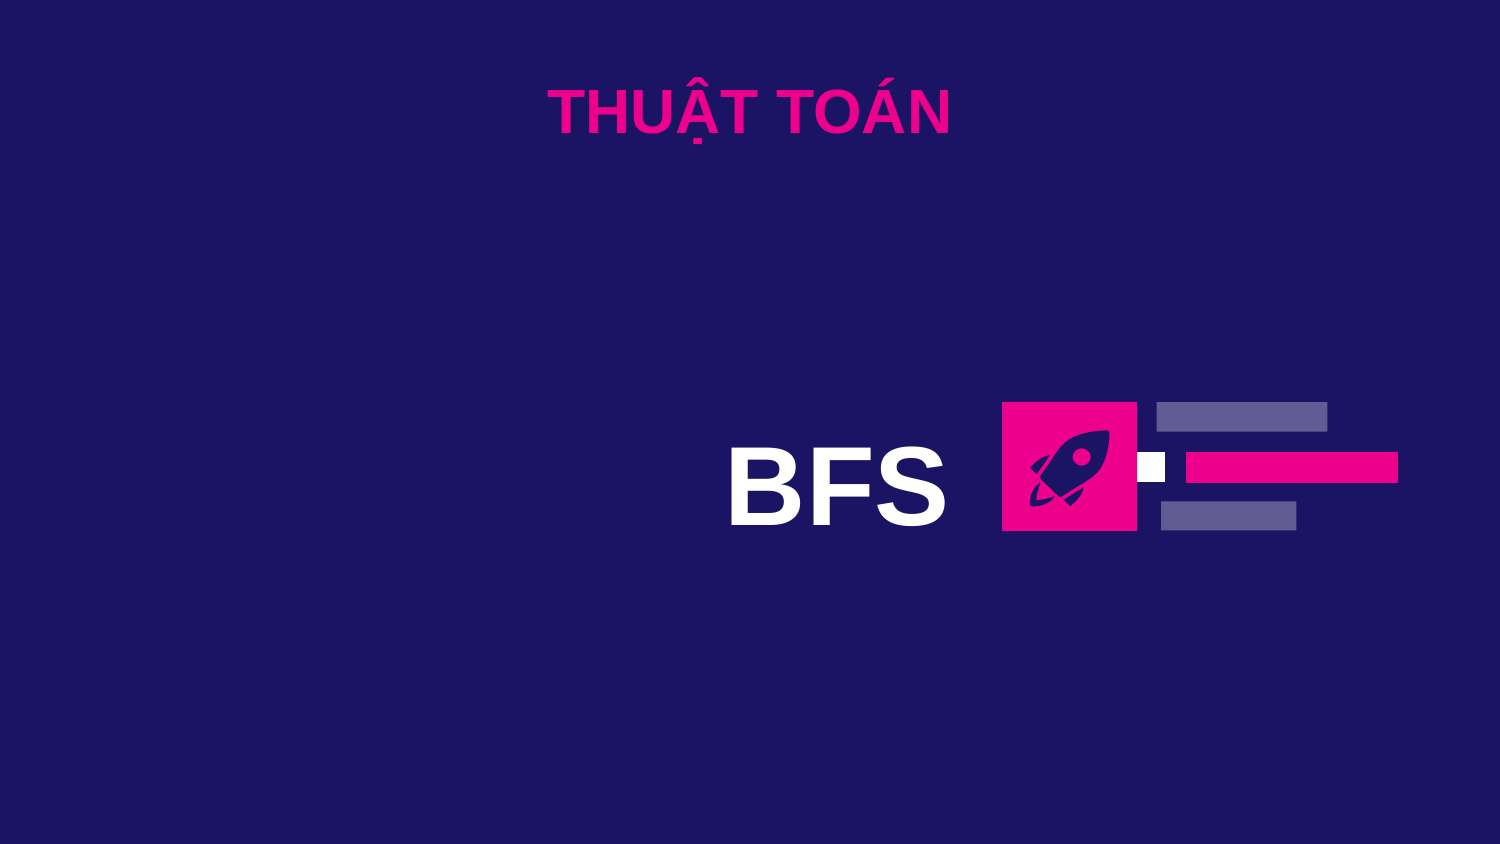

THUẬT TOÁN

# BFS

MA TRẬN KỀ

DANH SÁCH KỀ